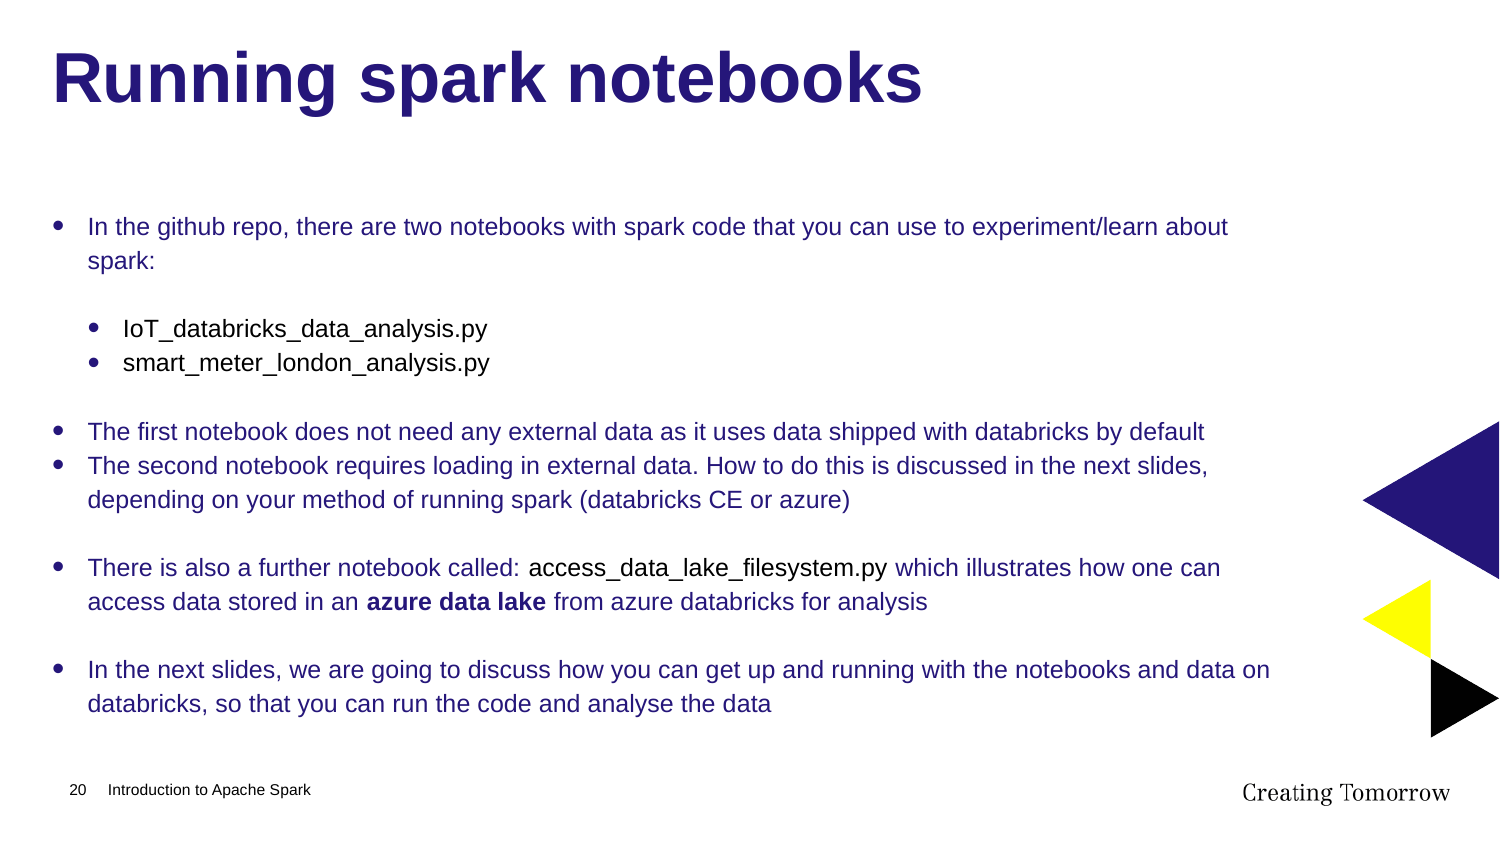

# Running spark notebooks
In the github repo, there are two notebooks with spark code that you can use to experiment/learn about spark:

IoT_databricks_data_analysis.py
smart_meter_london_analysis.py

The first notebook does not need any external data as it uses data shipped with databricks by default
The second notebook requires loading in external data. How to do this is discussed in the next slides, depending on your method of running spark (databricks CE or azure)

There is also a further notebook called: access_data_lake_filesystem.py which illustrates how one can access data stored in an azure data lake from azure databricks for analysis

In the next slides, we are going to discuss how you can get up and running with the notebooks and data on databricks, so that you can run the code and analyse the data
20
Introduction to Apache Spark